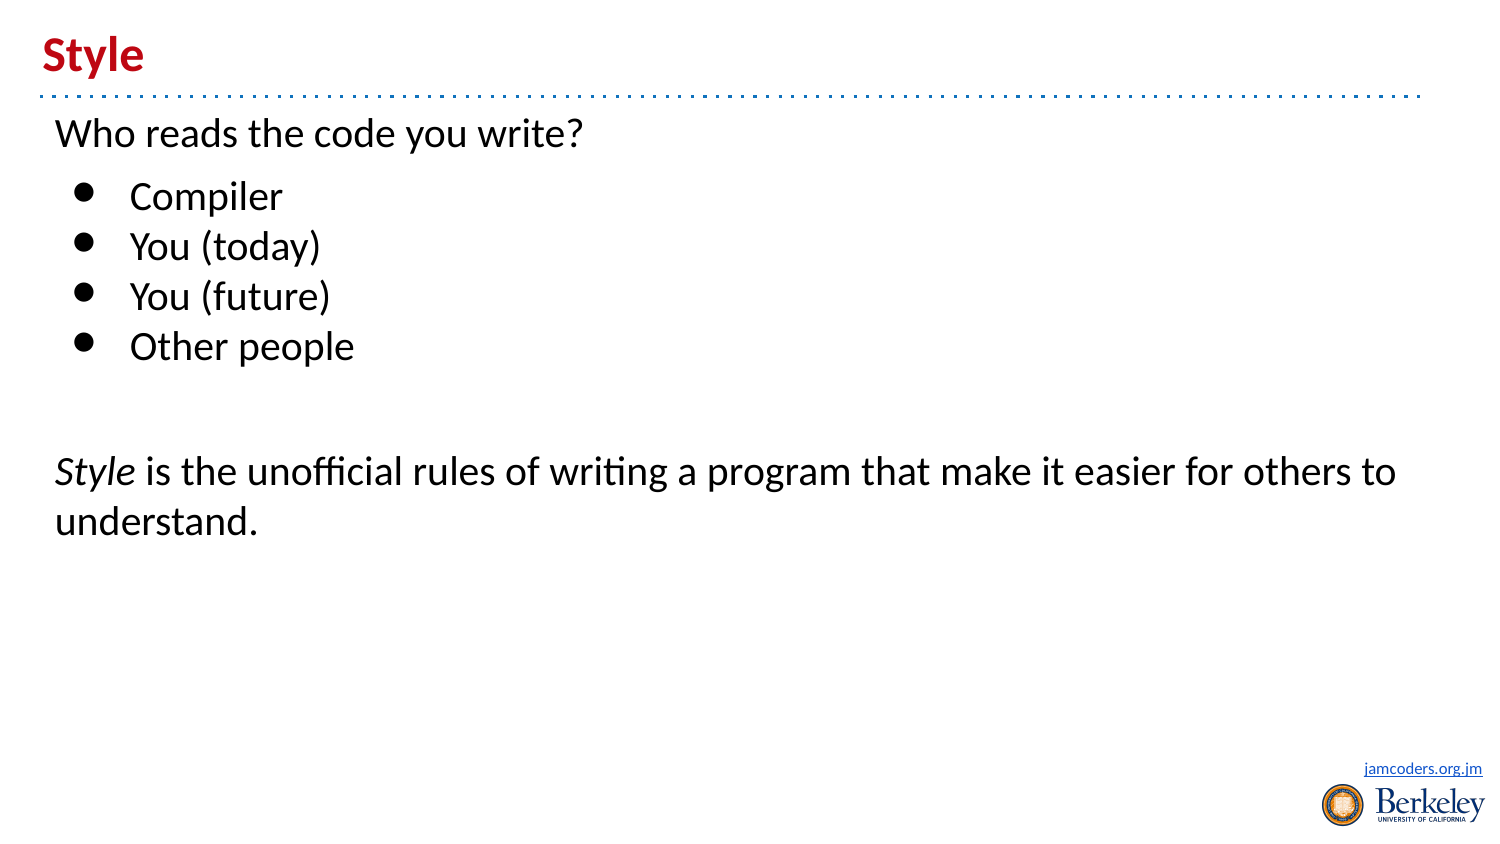

# Style
Who reads the code you write?
Compiler
You (today)
You (future)
Other people

Style is the unofficial rules of writing a program that make it easier for others to understand.